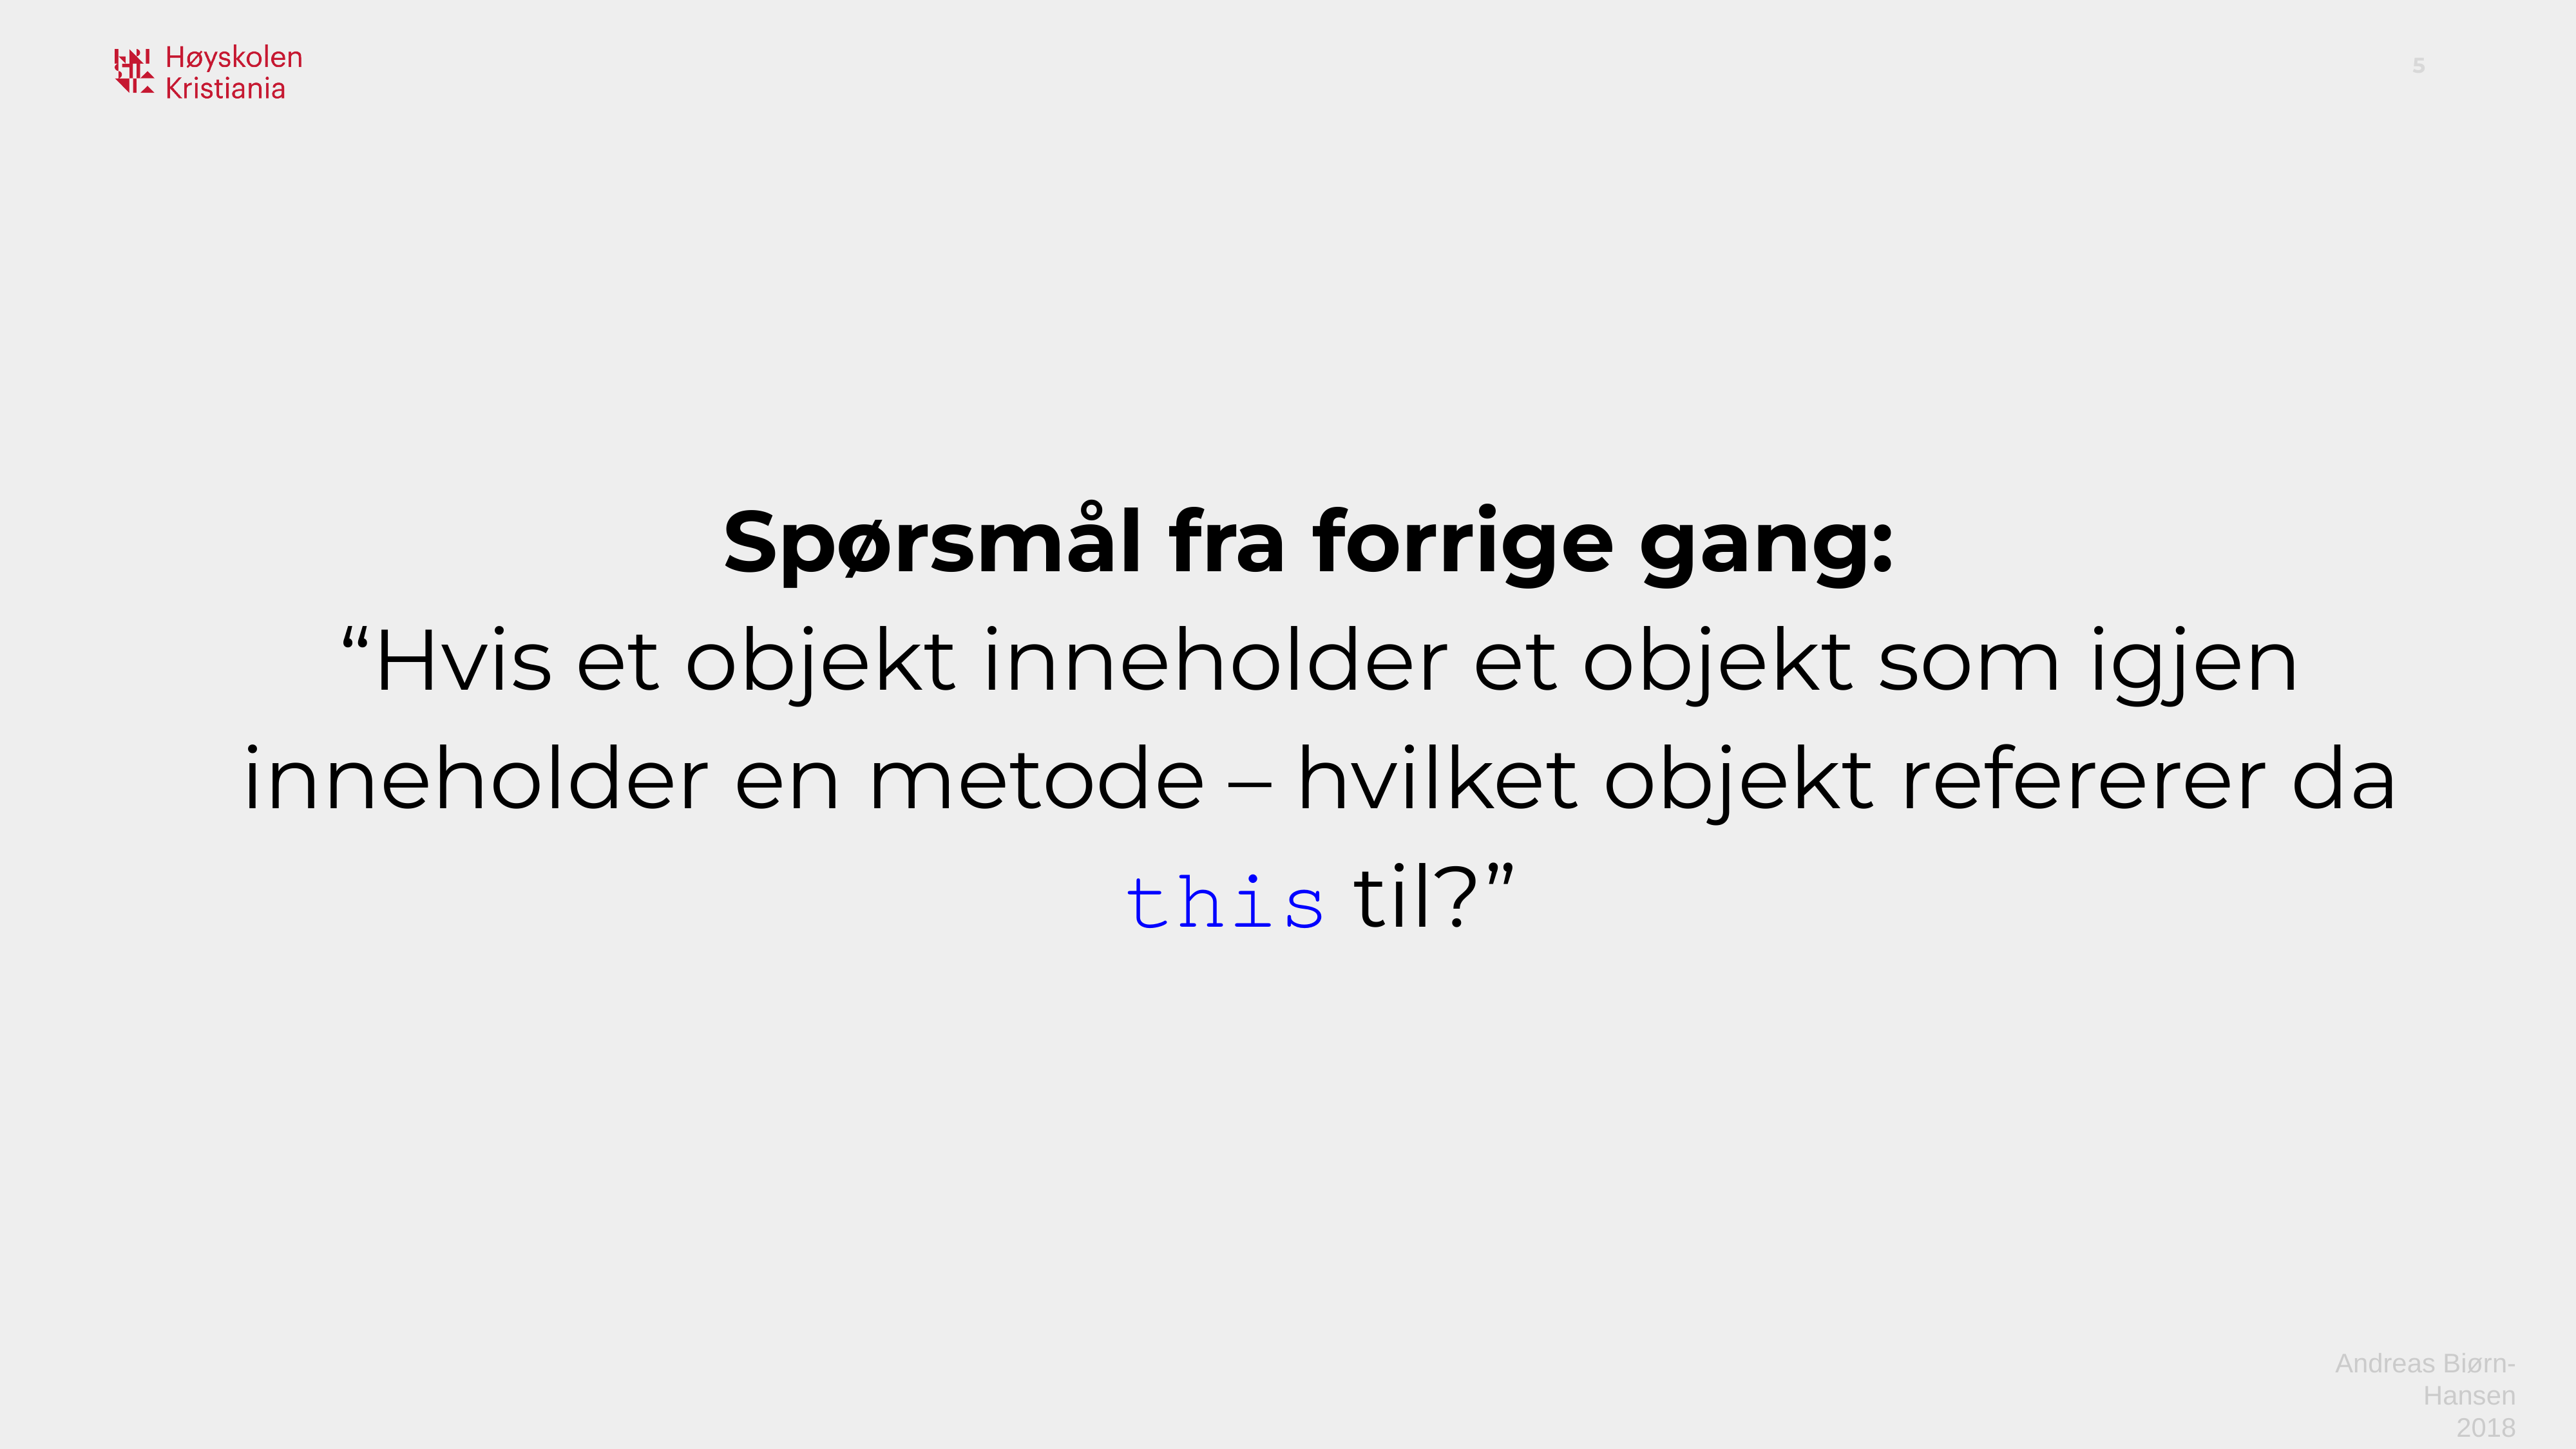

Spørsmål fra forrige gang:
“Hvis et objekt inneholder et objekt som igjen inneholder en metode – hvilket objekt refererer da this til?”